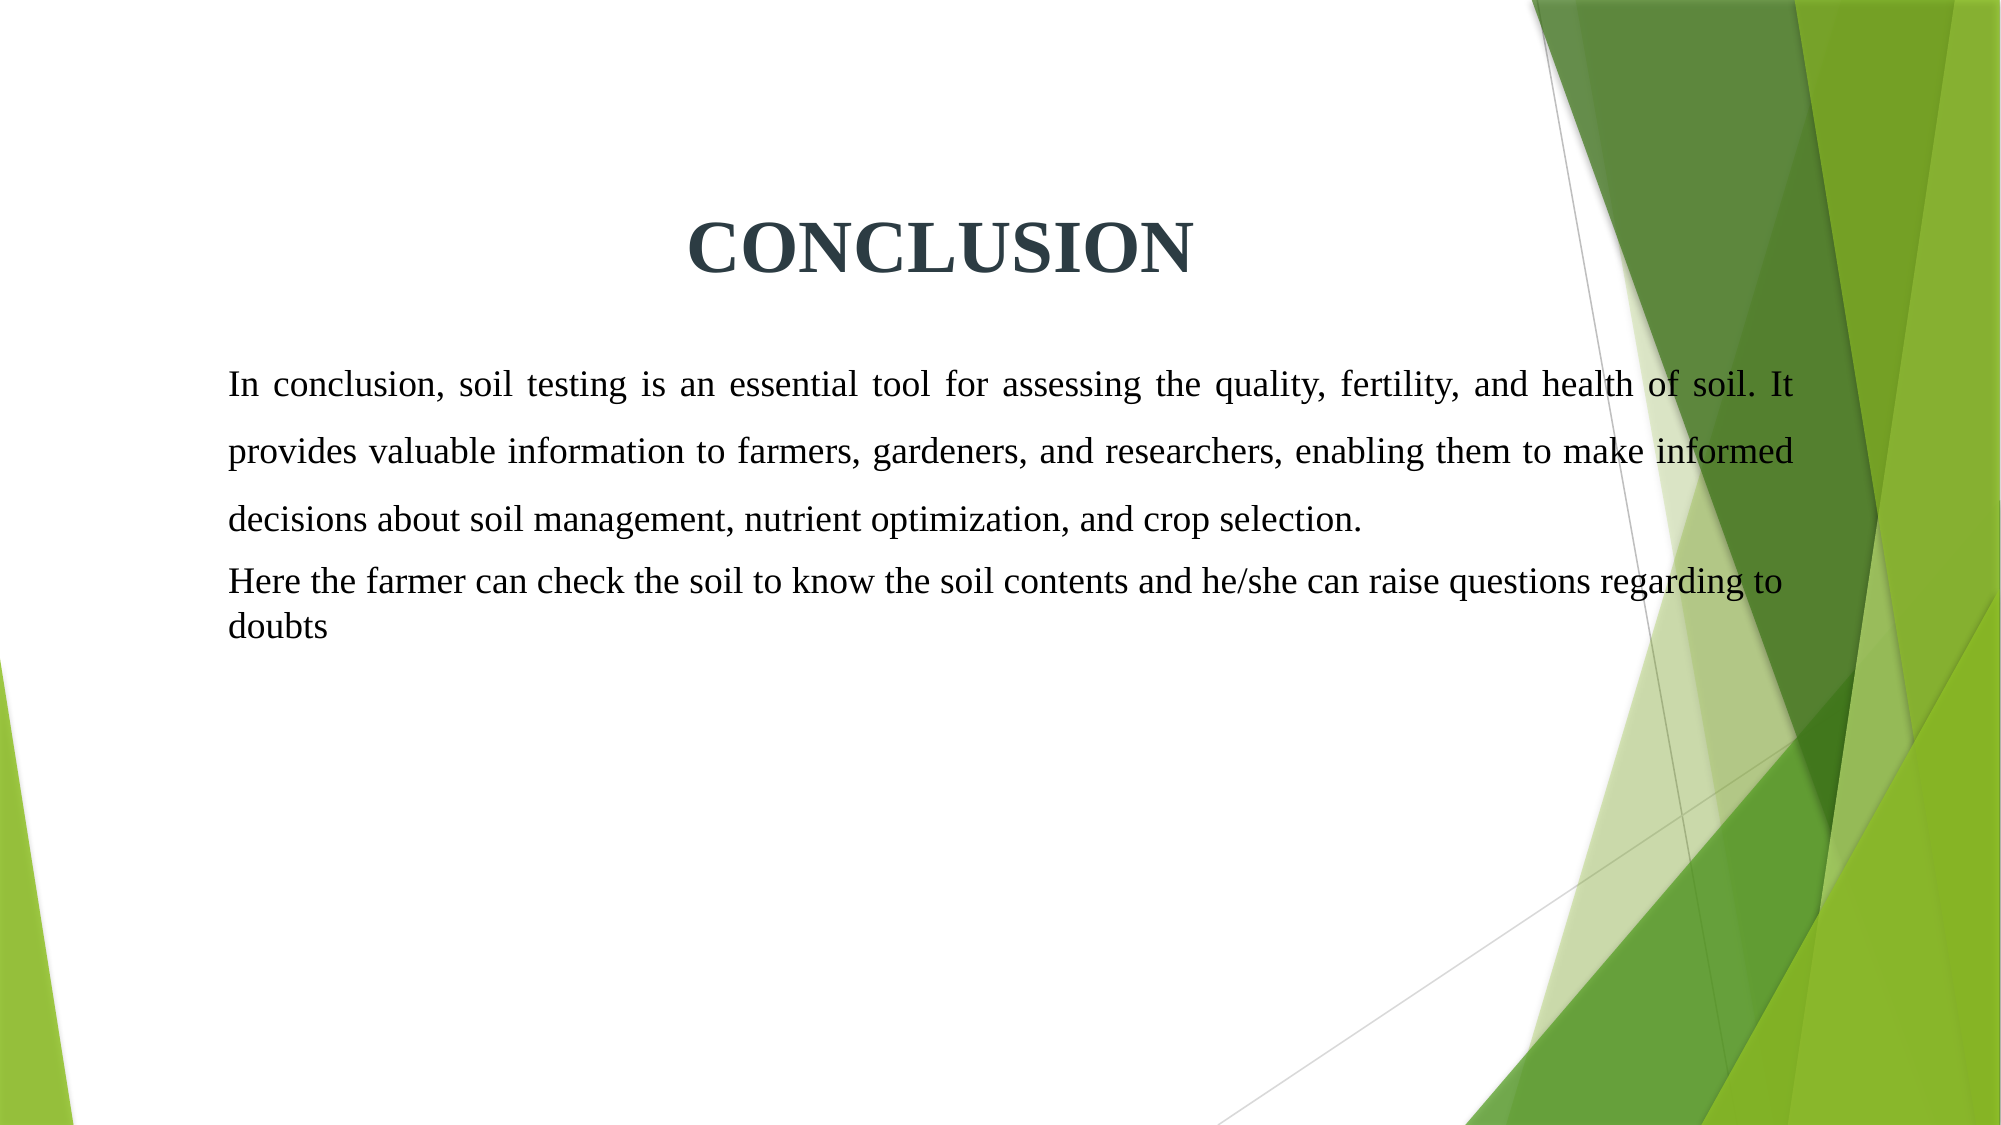

CONCLUSION
In conclusion, soil testing is an essential tool for assessing the quality, fertility, and health of soil. It provides valuable information to farmers, gardeners, and researchers, enabling them to make informed decisions about soil management, nutrient optimization, and crop selection.
Here the farmer can check the soil to know the soil contents and he/she can raise questions regarding to doubts